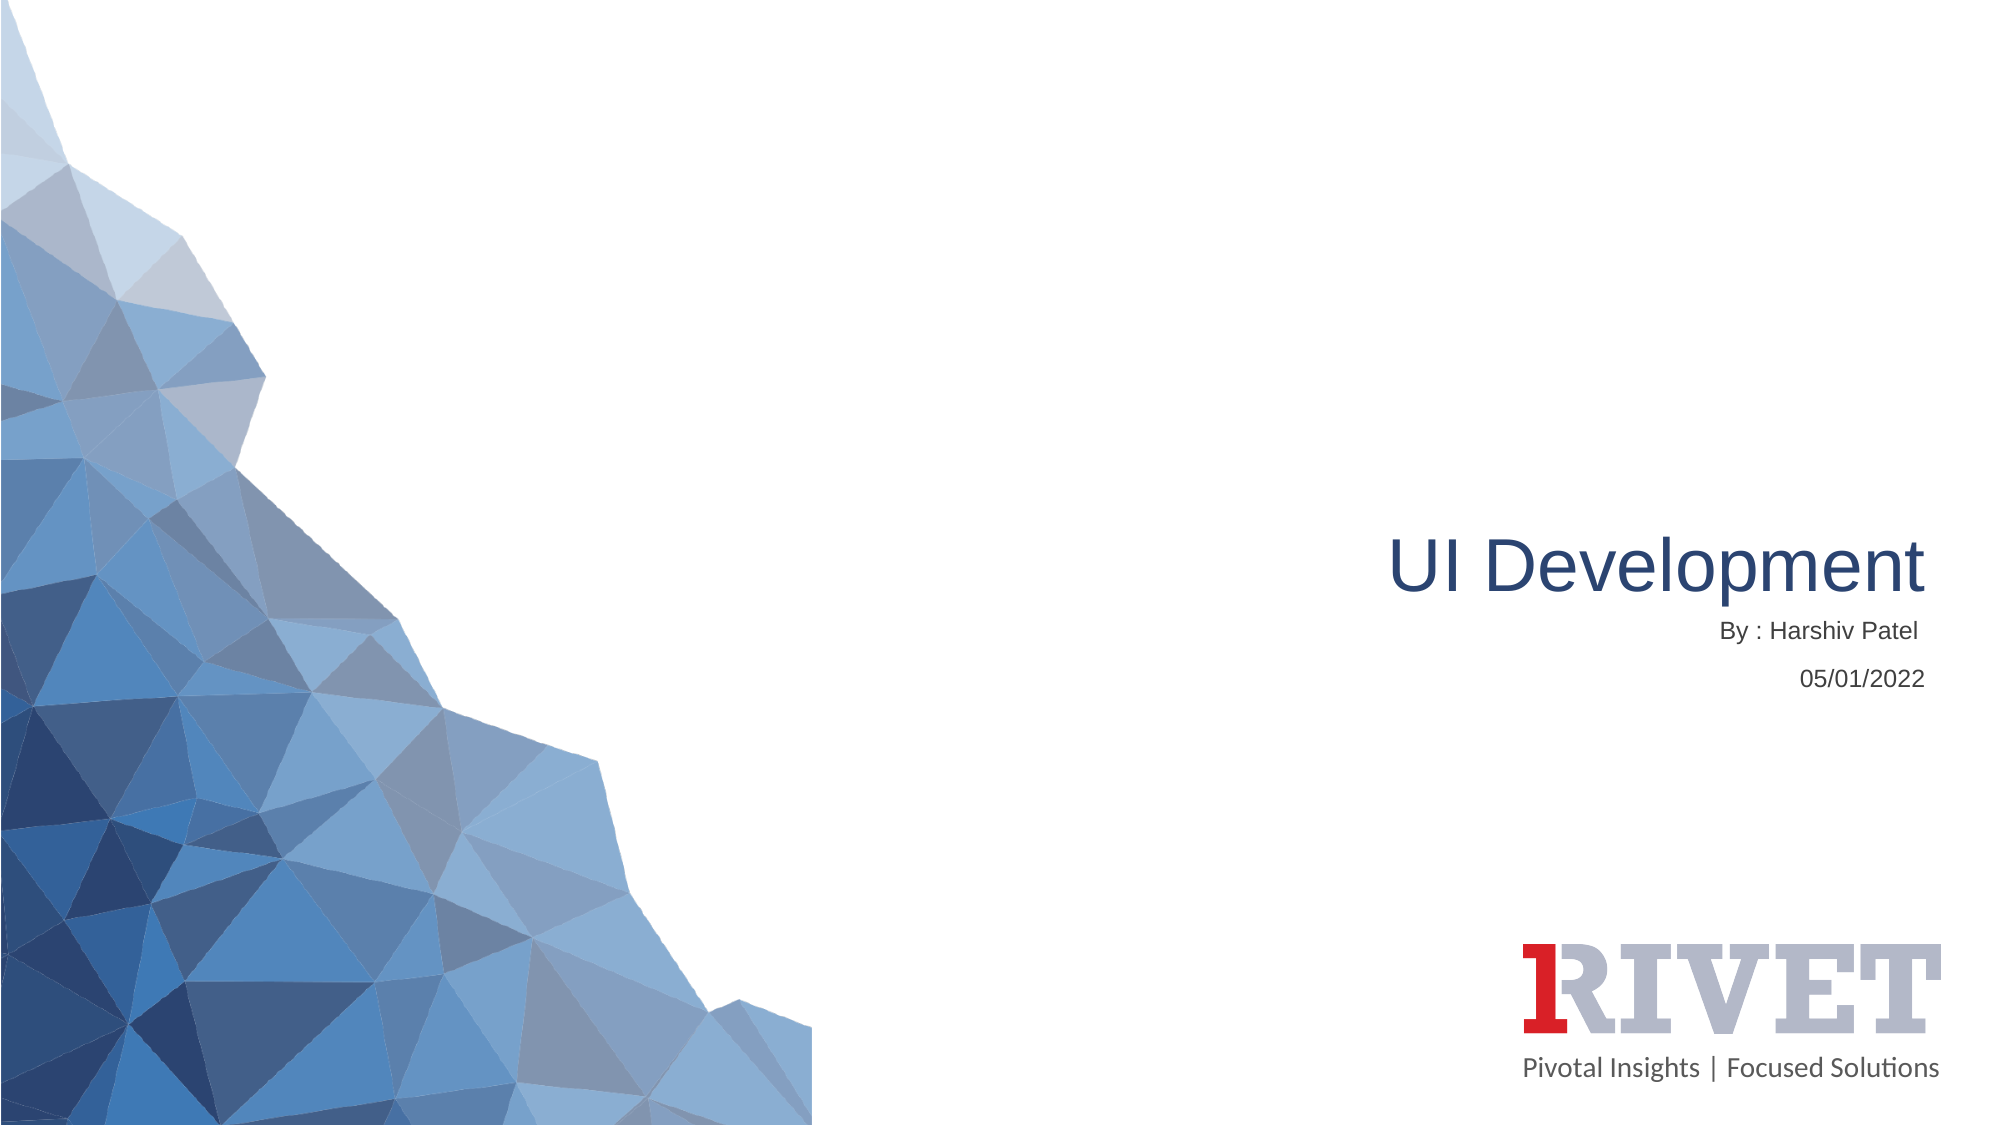

UI Development

By : Harshiv Patel
05/01/2022